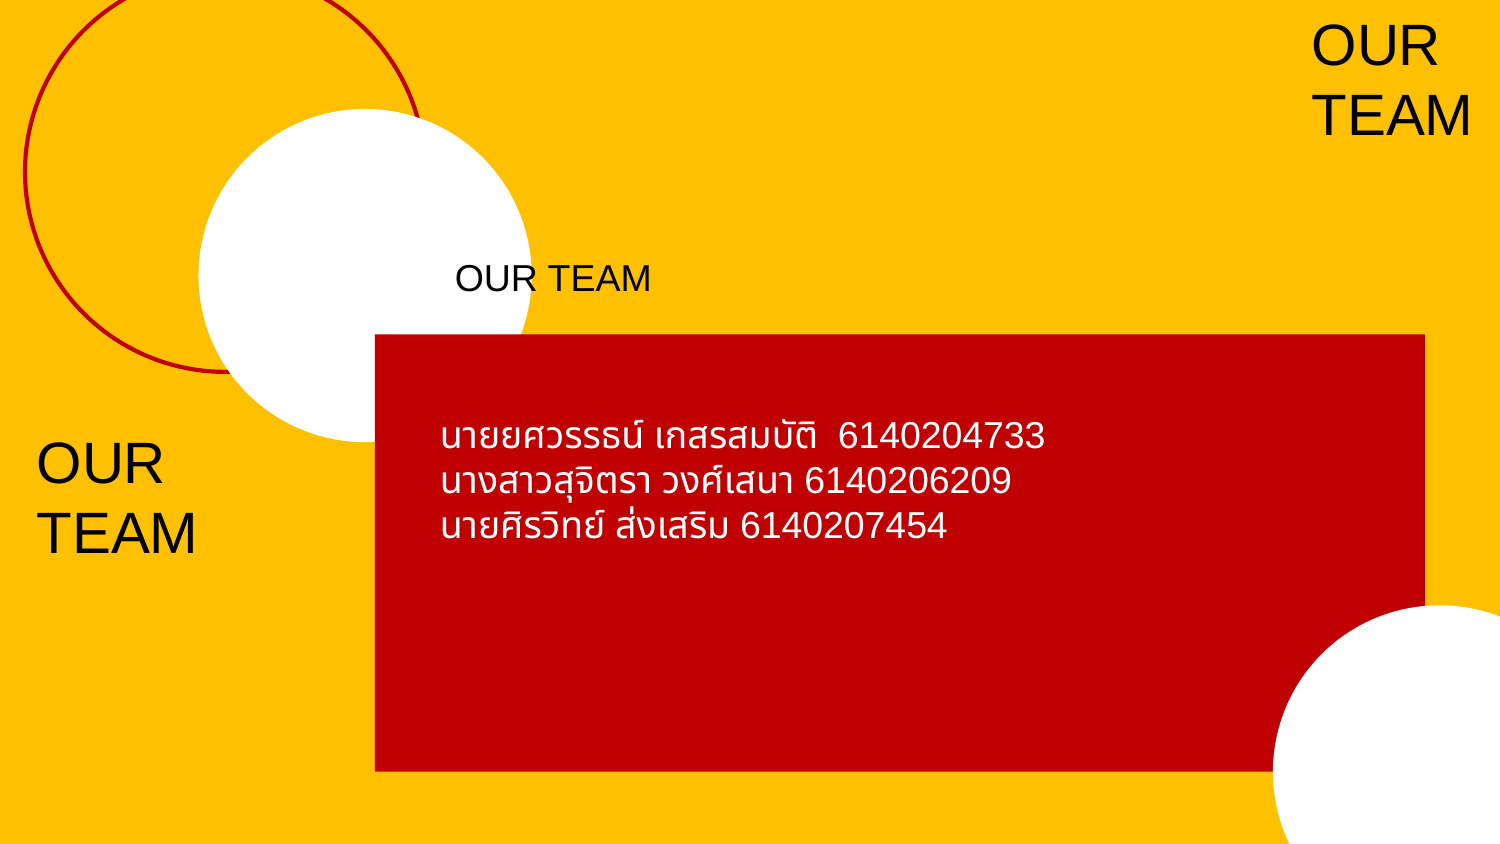

OUR
TEAM

OUR TEAM

นายยศวรรธน์ เกสรสมบัติ  6140204733
นางสาวสุจิตรา วงศ์เสนา 6140206209
นายศิรวิทย์ ส่งเสริม 6140207454
OUR
TEAM